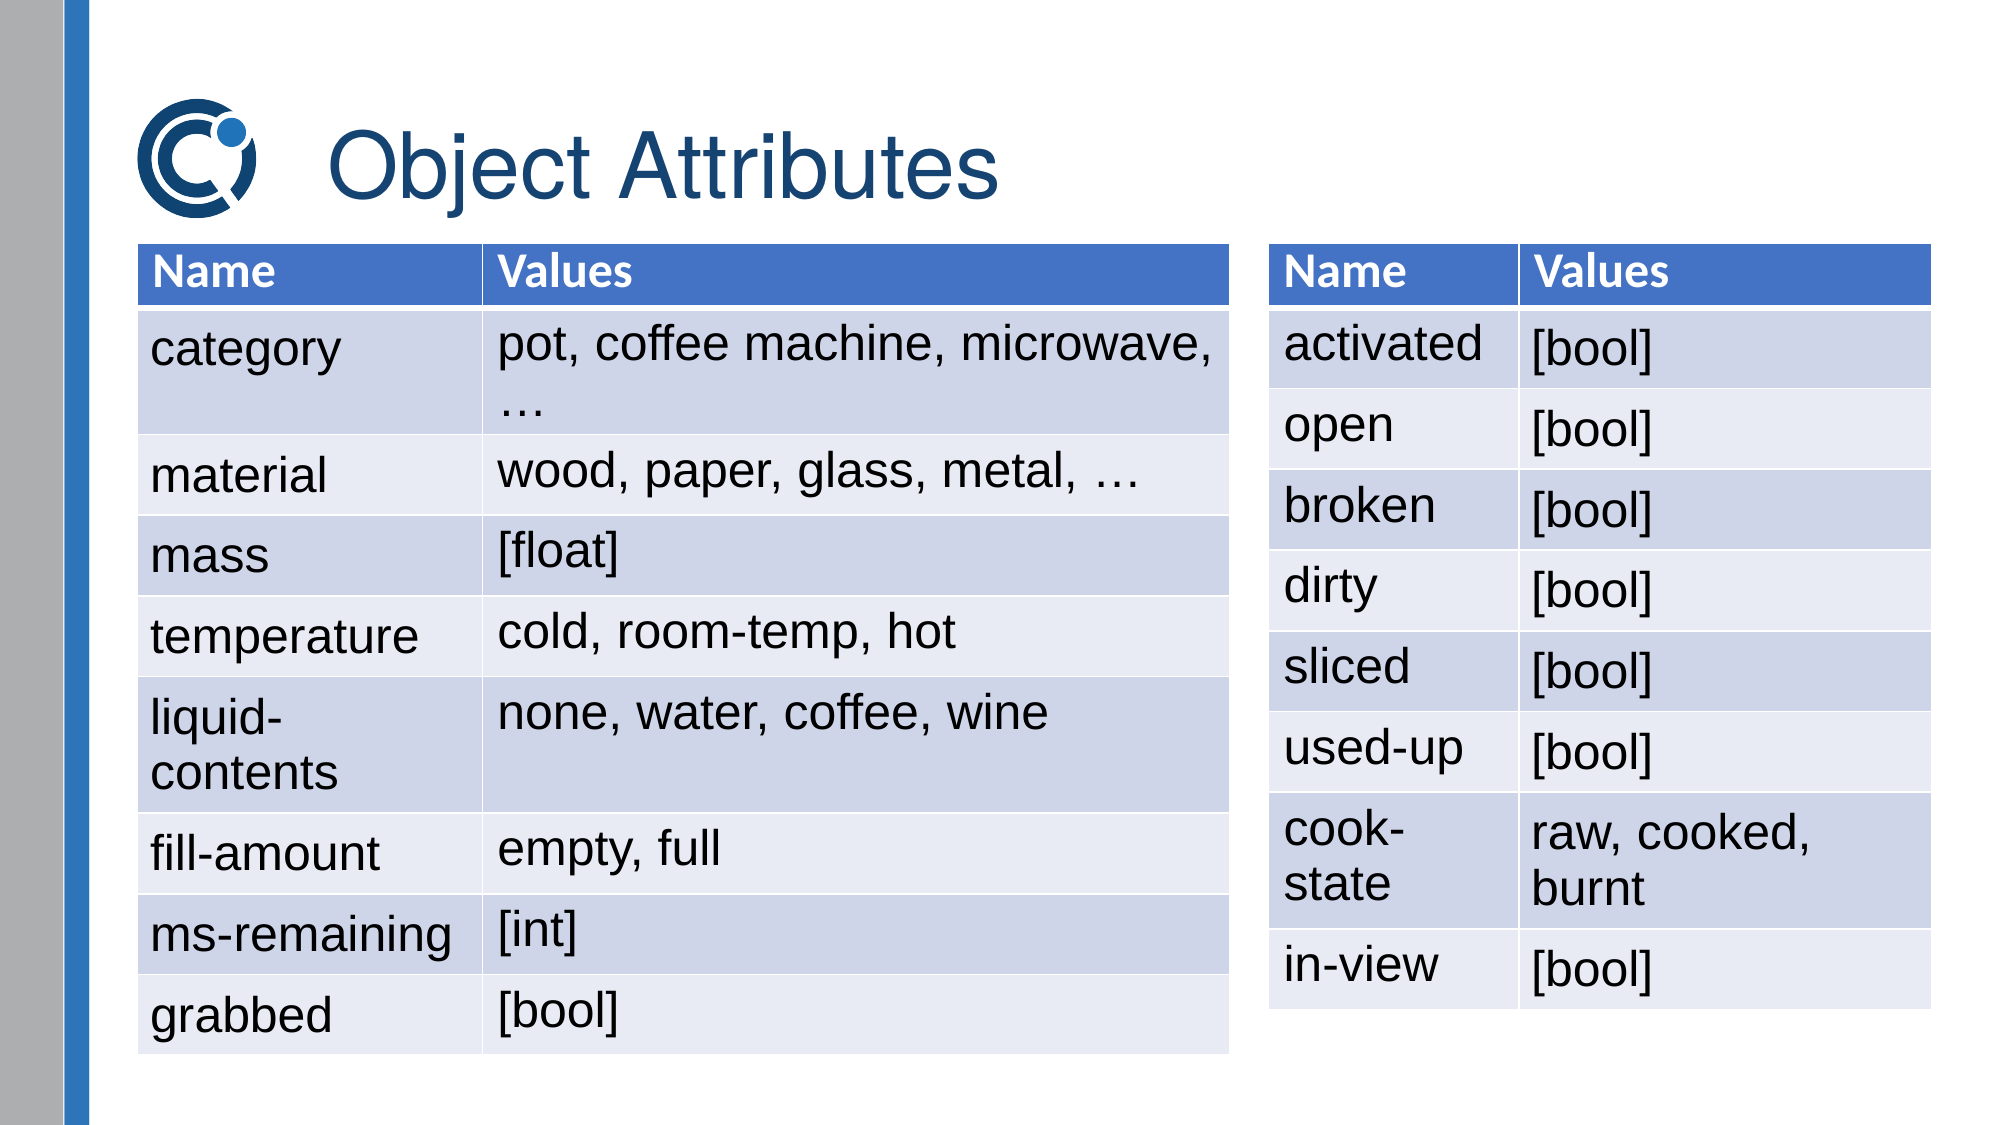

# Object Attributes
| Name | Values |
| --- | --- |
| category | pot, coffee machine, microwave, … |
| material | wood, paper, glass, metal, … |
| mass | [float] |
| temperature | cold, room-temp, hot |
| liquid-contents | none, water, coffee, wine |
| fill-amount | empty, full |
| ms-remaining | [int] |
| grabbed | [bool] |
| Name | Values |
| --- | --- |
| activated | [bool] |
| open | [bool] |
| broken | [bool] |
| dirty | [bool] |
| sliced | [bool] |
| used-up | [bool] |
| cook-state | raw, cooked, burnt |
| in-view | [bool] |